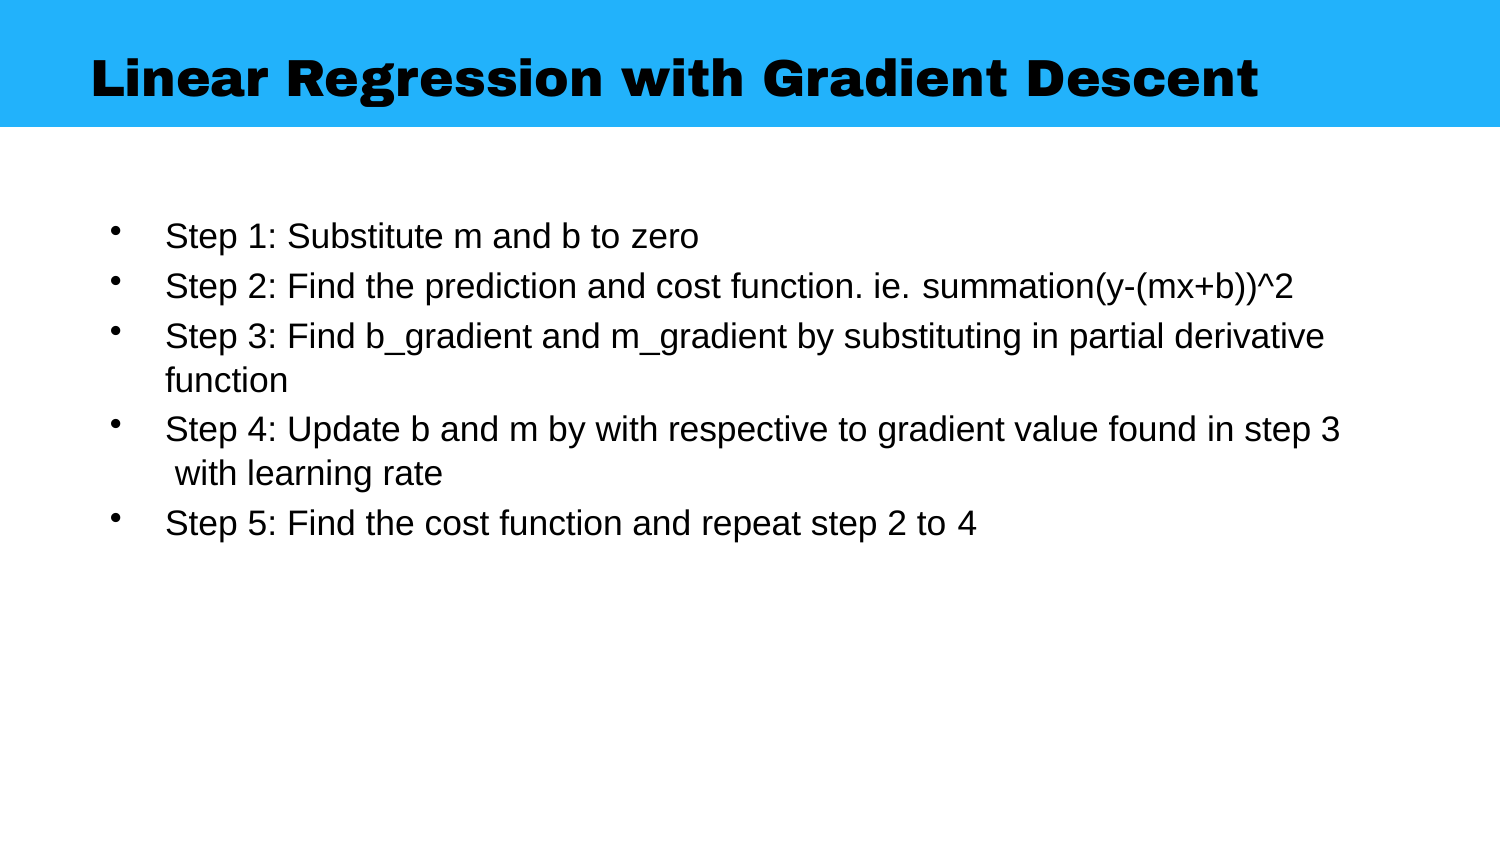

# Linear Regression with Gradient Descent
Step 1: Substitute m and b to zero
Step 2: Find the prediction and cost function. ie. summation(y-(mx+b))^2
Step 3: Find b_gradient and m_gradient by substituting in partial derivative  function
Step 4: Update b and m by with respective to gradient value found in step 3  with learning rate
Step 5: Find the cost function and repeat step 2 to 4